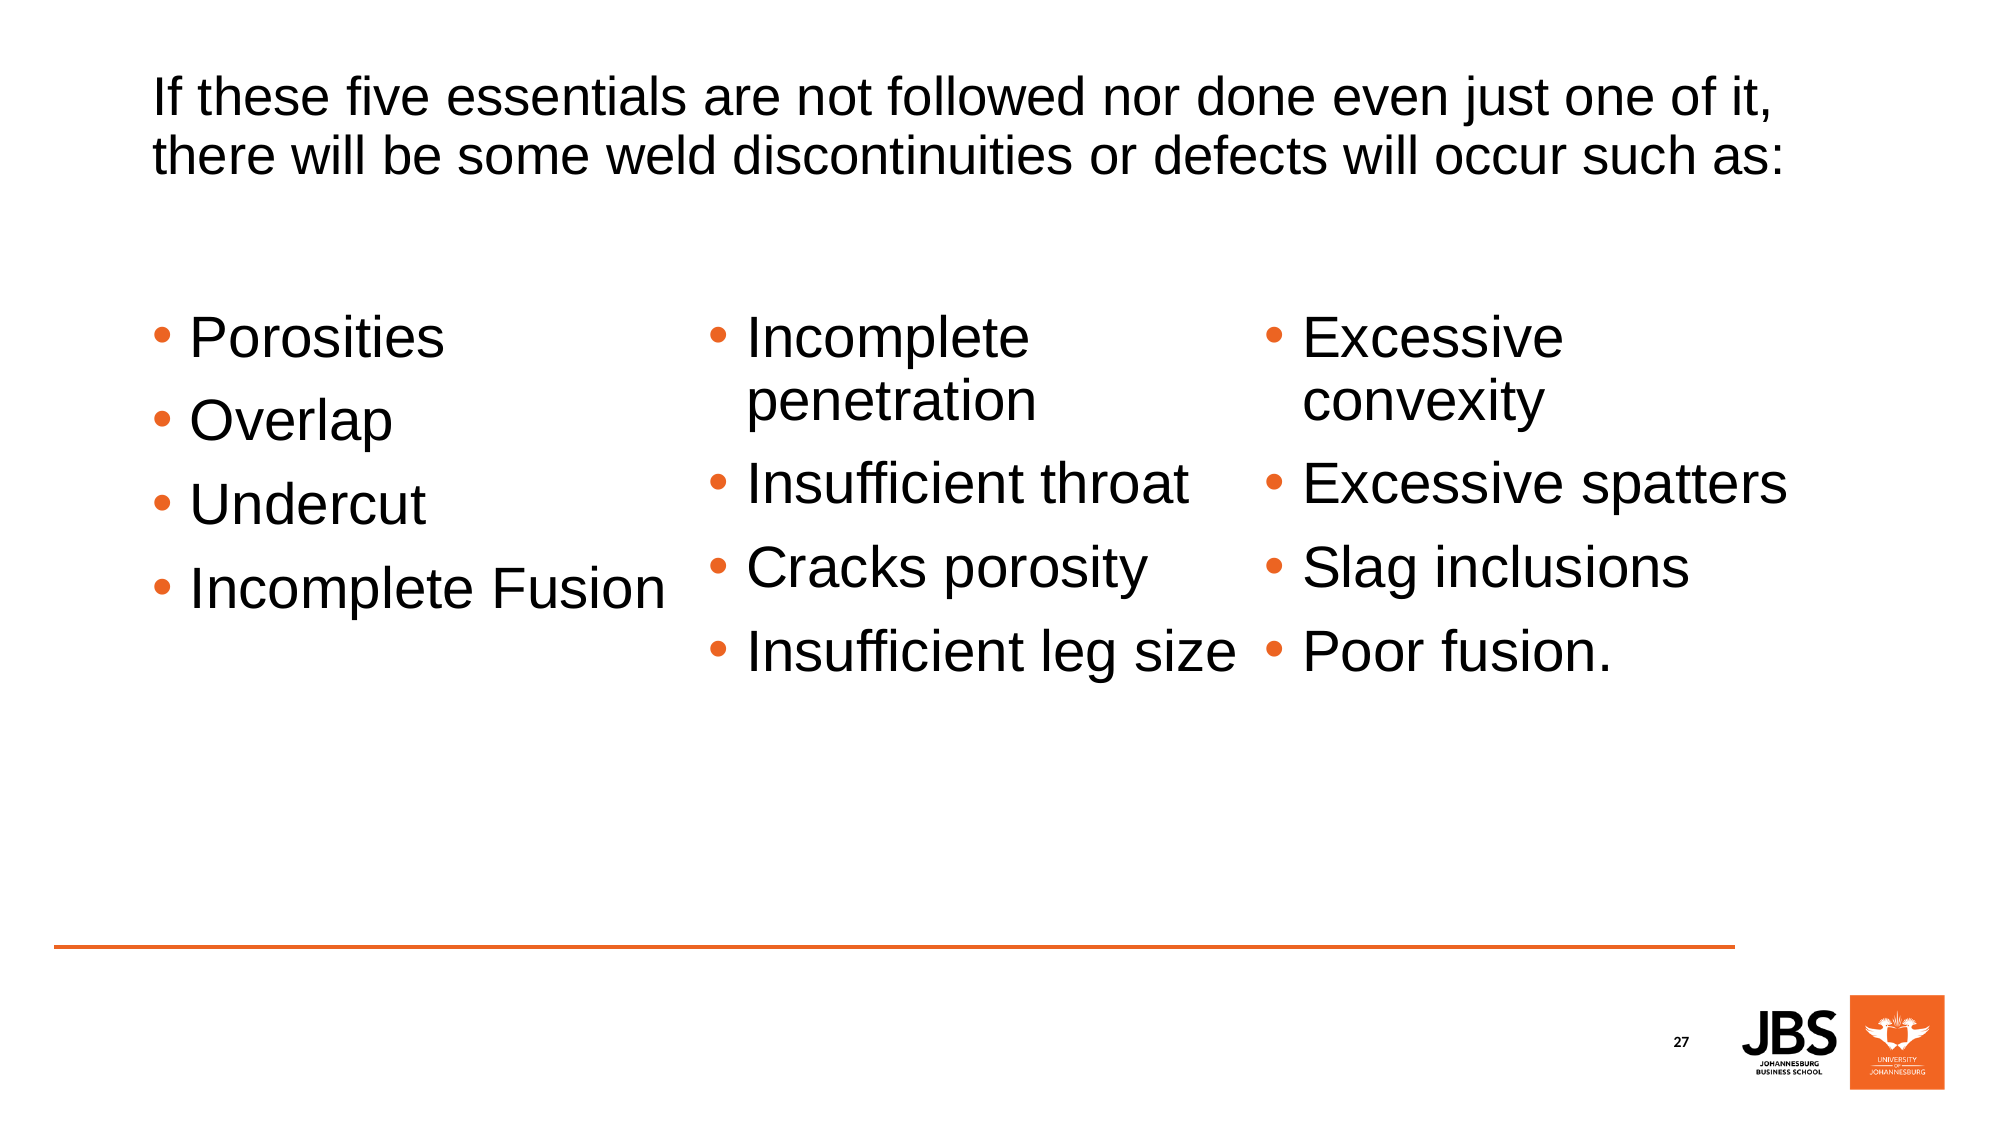

# If these five essentials are not followed nor done even just one of it, there will be some weld discontinuities or defects will occur such as:
Porosities
Overlap
Undercut
Incomplete Fusion

Incomplete penetration
Insufficient throat
Cracks porosity
Insufficient leg size

Excessive convexity
Excessive spatters
Slag inclusions
Poor fusion.